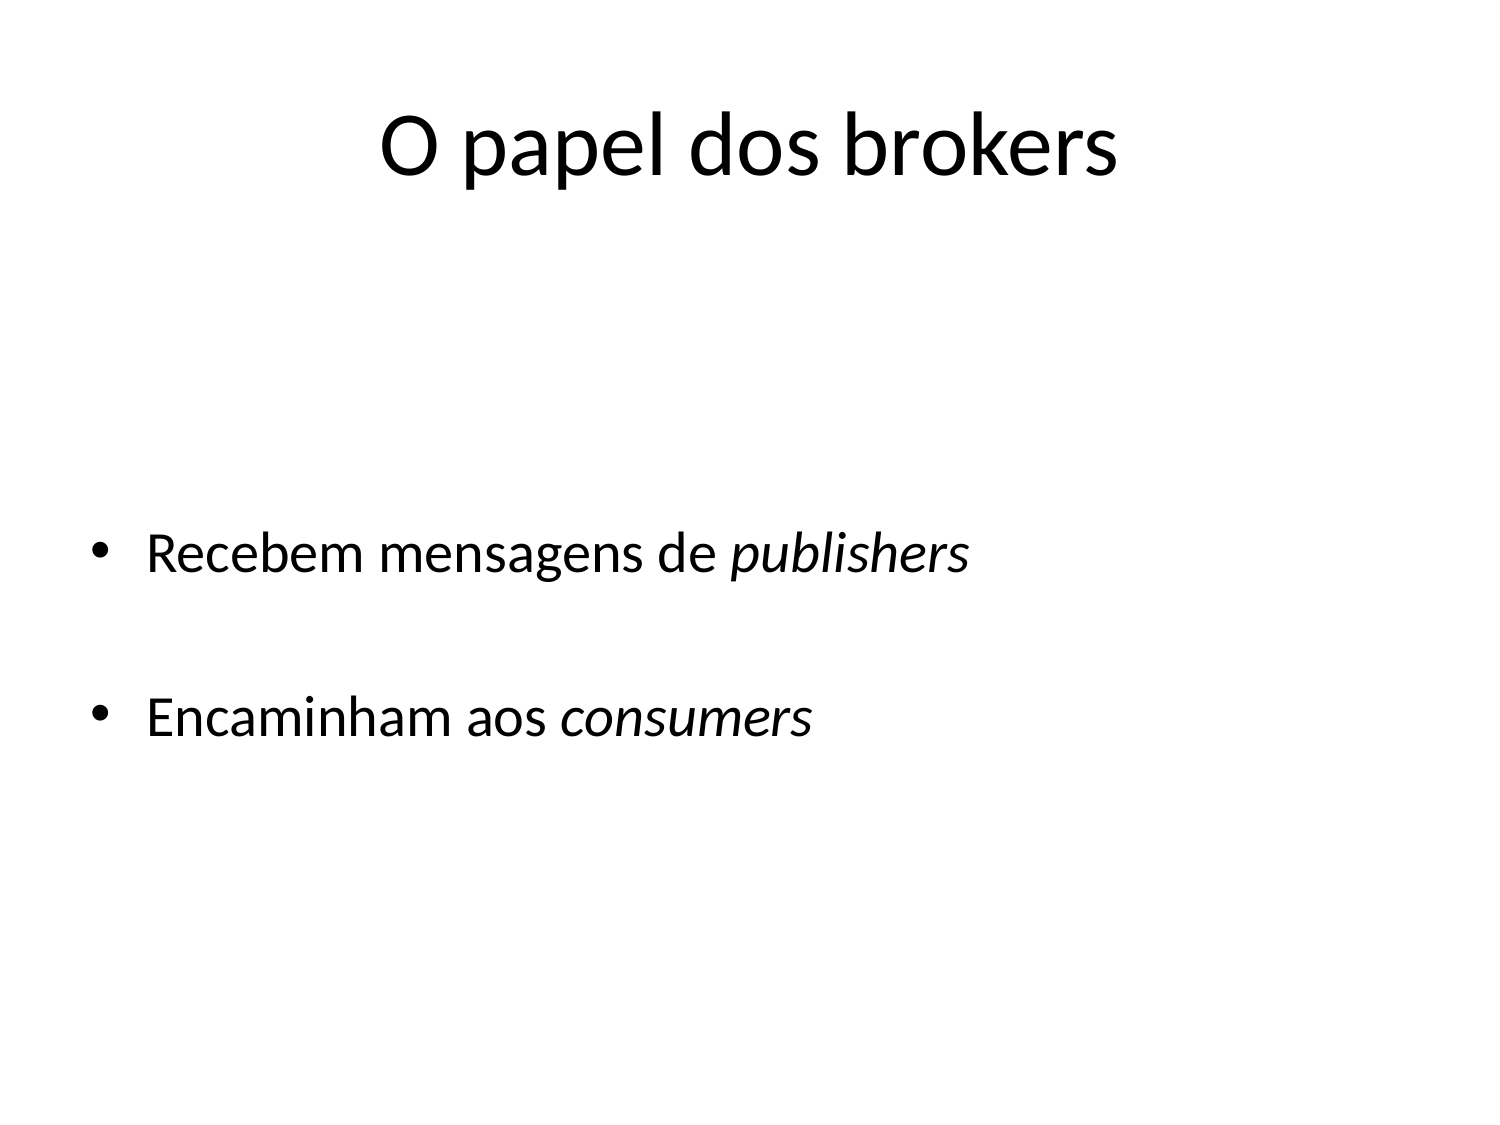

# O papel dos brokers

Recebem mensagens de publishers

Encaminham aos consumers